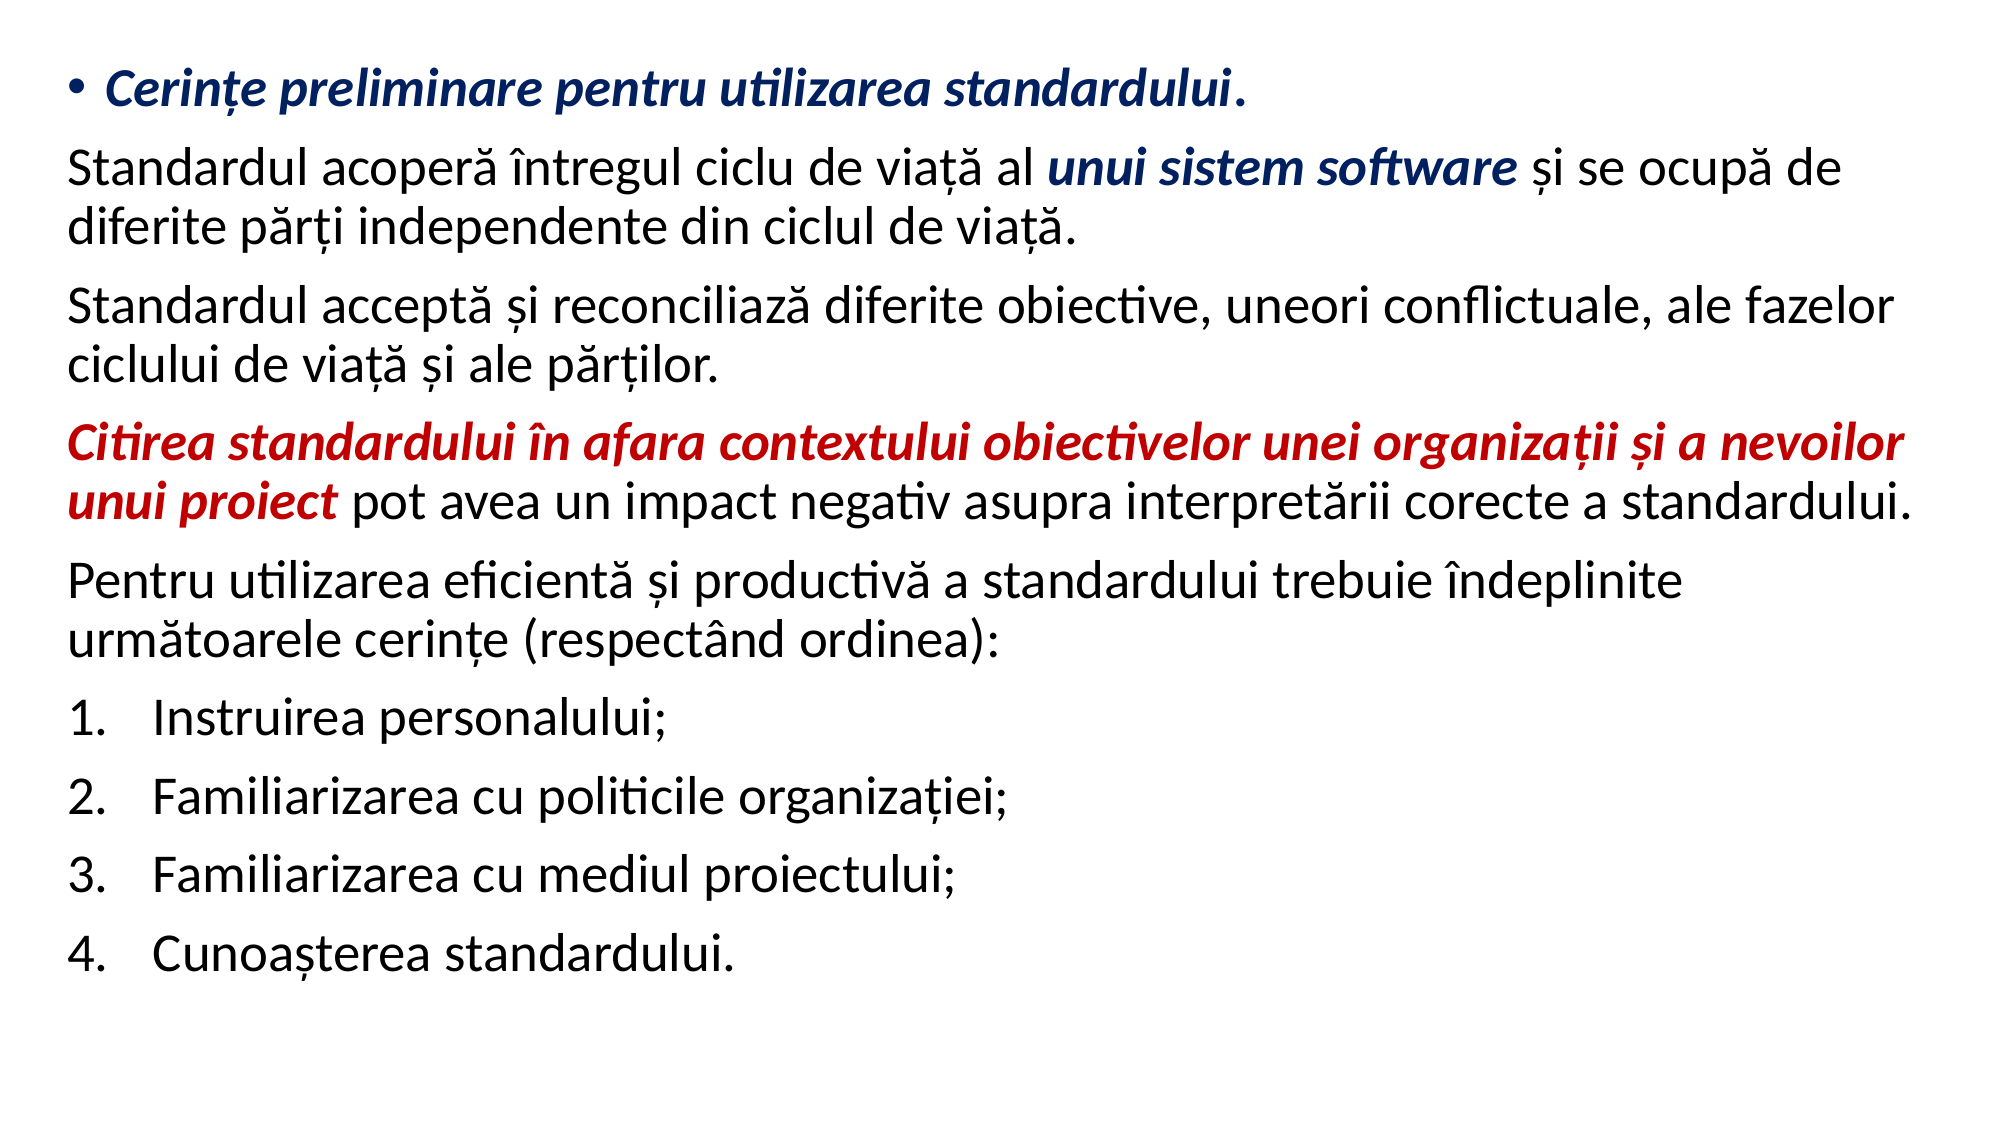

Cerinţe preliminare pentru utilizarea standardului.
Standardul acoperă întregul ciclu de viaţă al unui sistem software şi se ocupă de diferite părţi independente din ciclul de viaţă.
Standardul acceptă şi reconciliază diferite obiective, uneori conflictuale, ale fazelor ciclului de viaţă şi ale părţilor.
Citirea standardului în afara contextului obiectivelor unei organizaţii şi a nevoilor unui proiect pot avea un impact negativ asupra interpretării corecte a standardului.
Pentru utilizarea eficientă şi productivă a standardului trebuie îndeplinite următoarele cerinţe (respectând ordinea):
Instruirea personalului;
Familiarizarea cu politicile organizaţiei;
Familiarizarea cu mediul proiectului;
Cunoaşterea standardului.